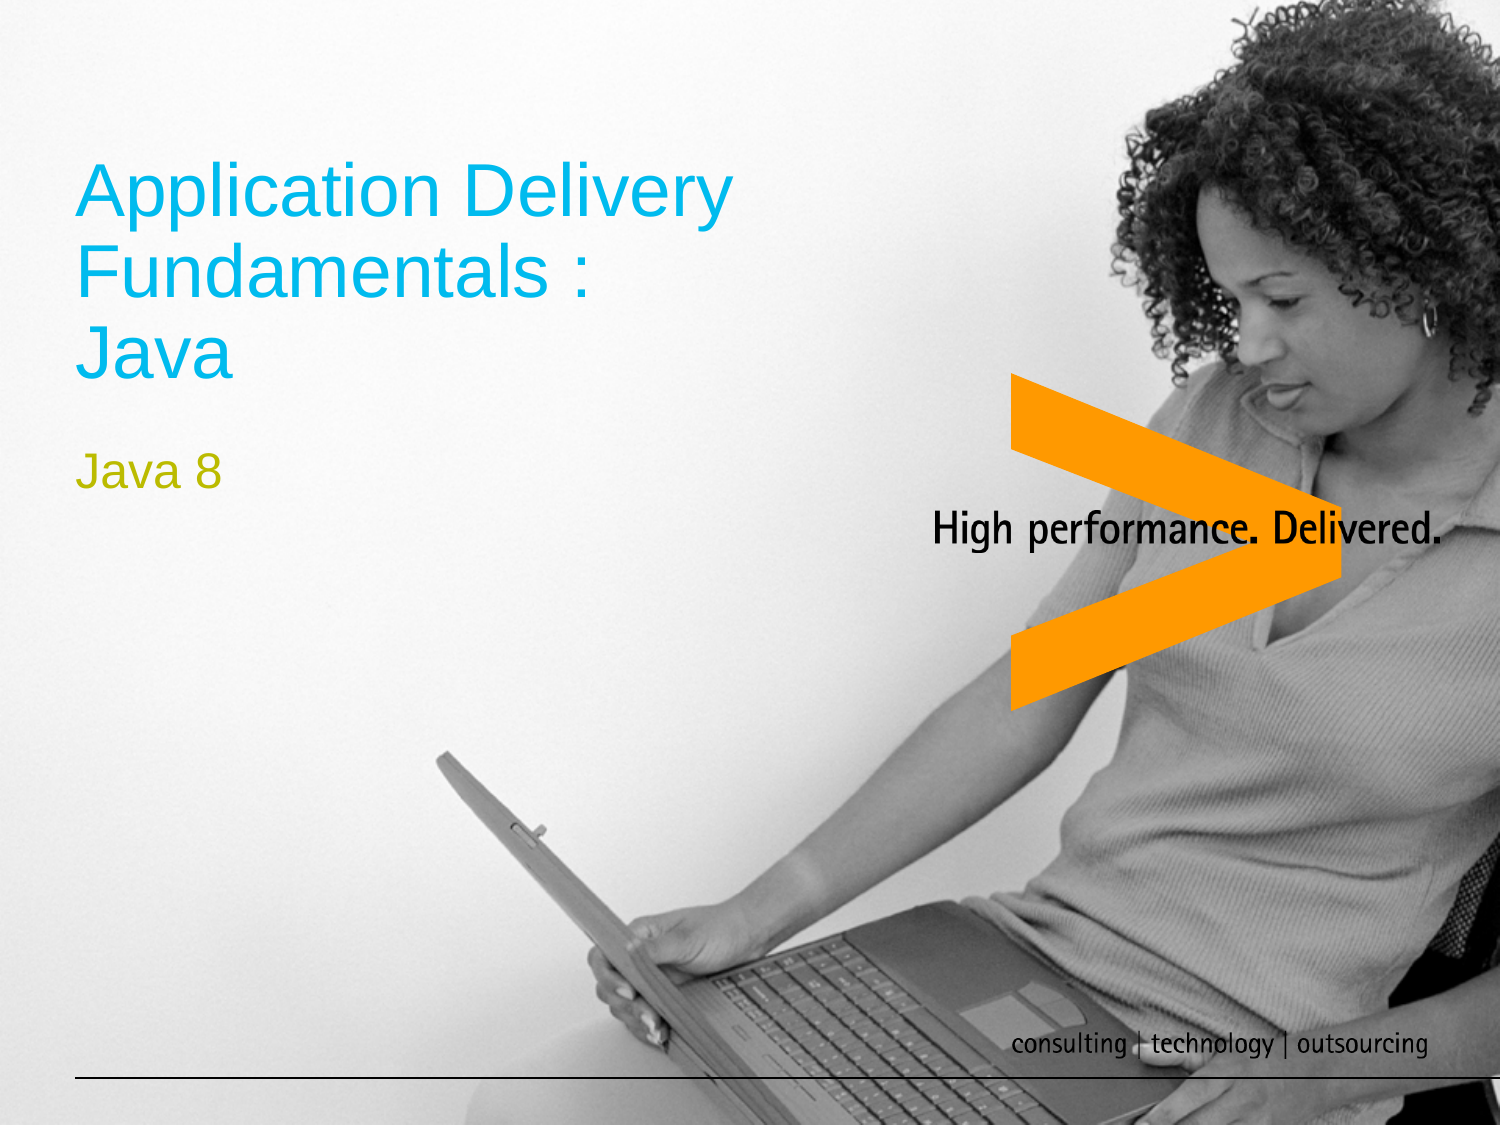

Application Delivery Fundamentals :
Java
Java 8